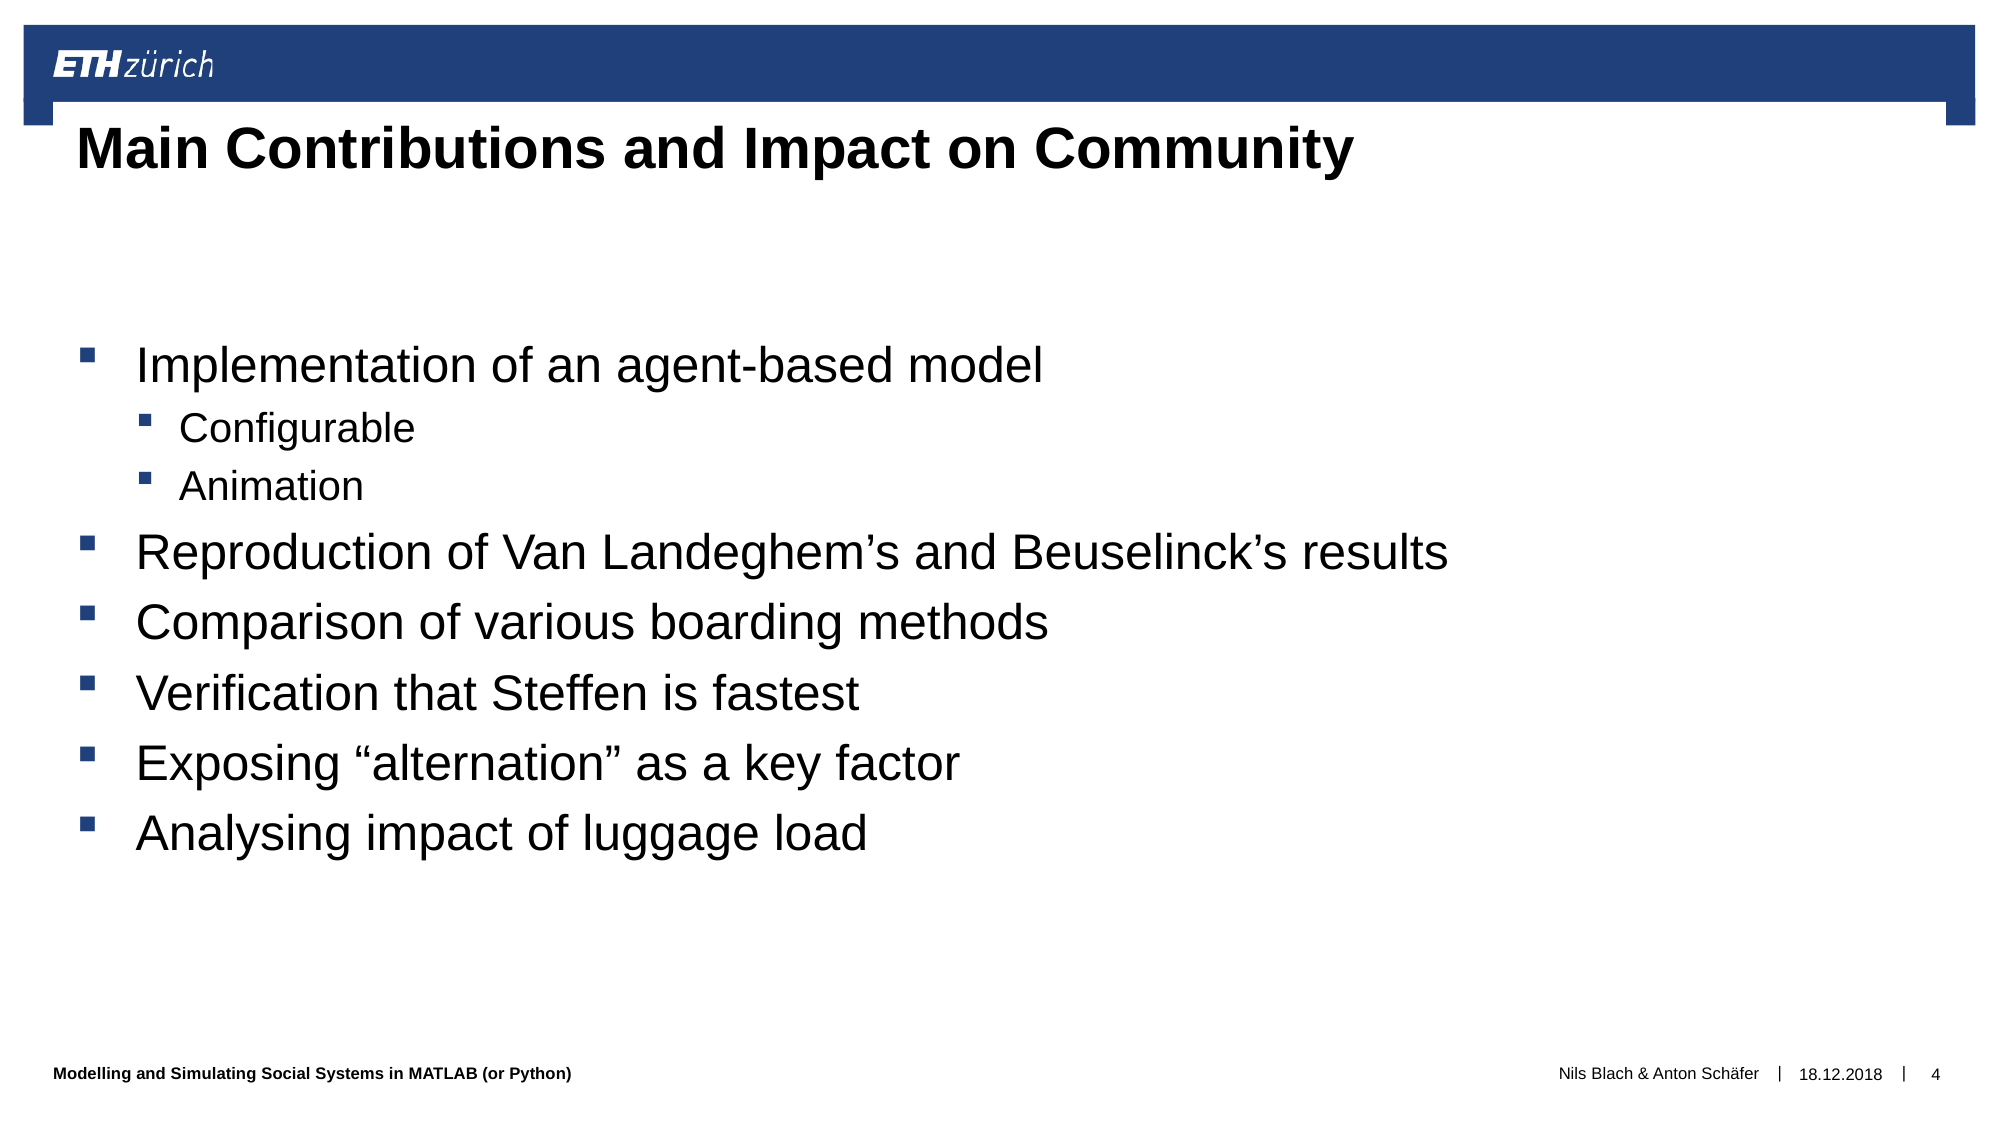

# Main Contributions and Impact on Community
Implementation of an agent-based model
Configurable
Animation
Reproduction of Van Landeghem’s and Beuselinck’s results
Comparison of various boarding methods
Verification that Steffen is fastest
Exposing “alternation” as a key factor
Analysing impact of luggage load

Nils Blach & Anton Schäfer
18.12.2018
4